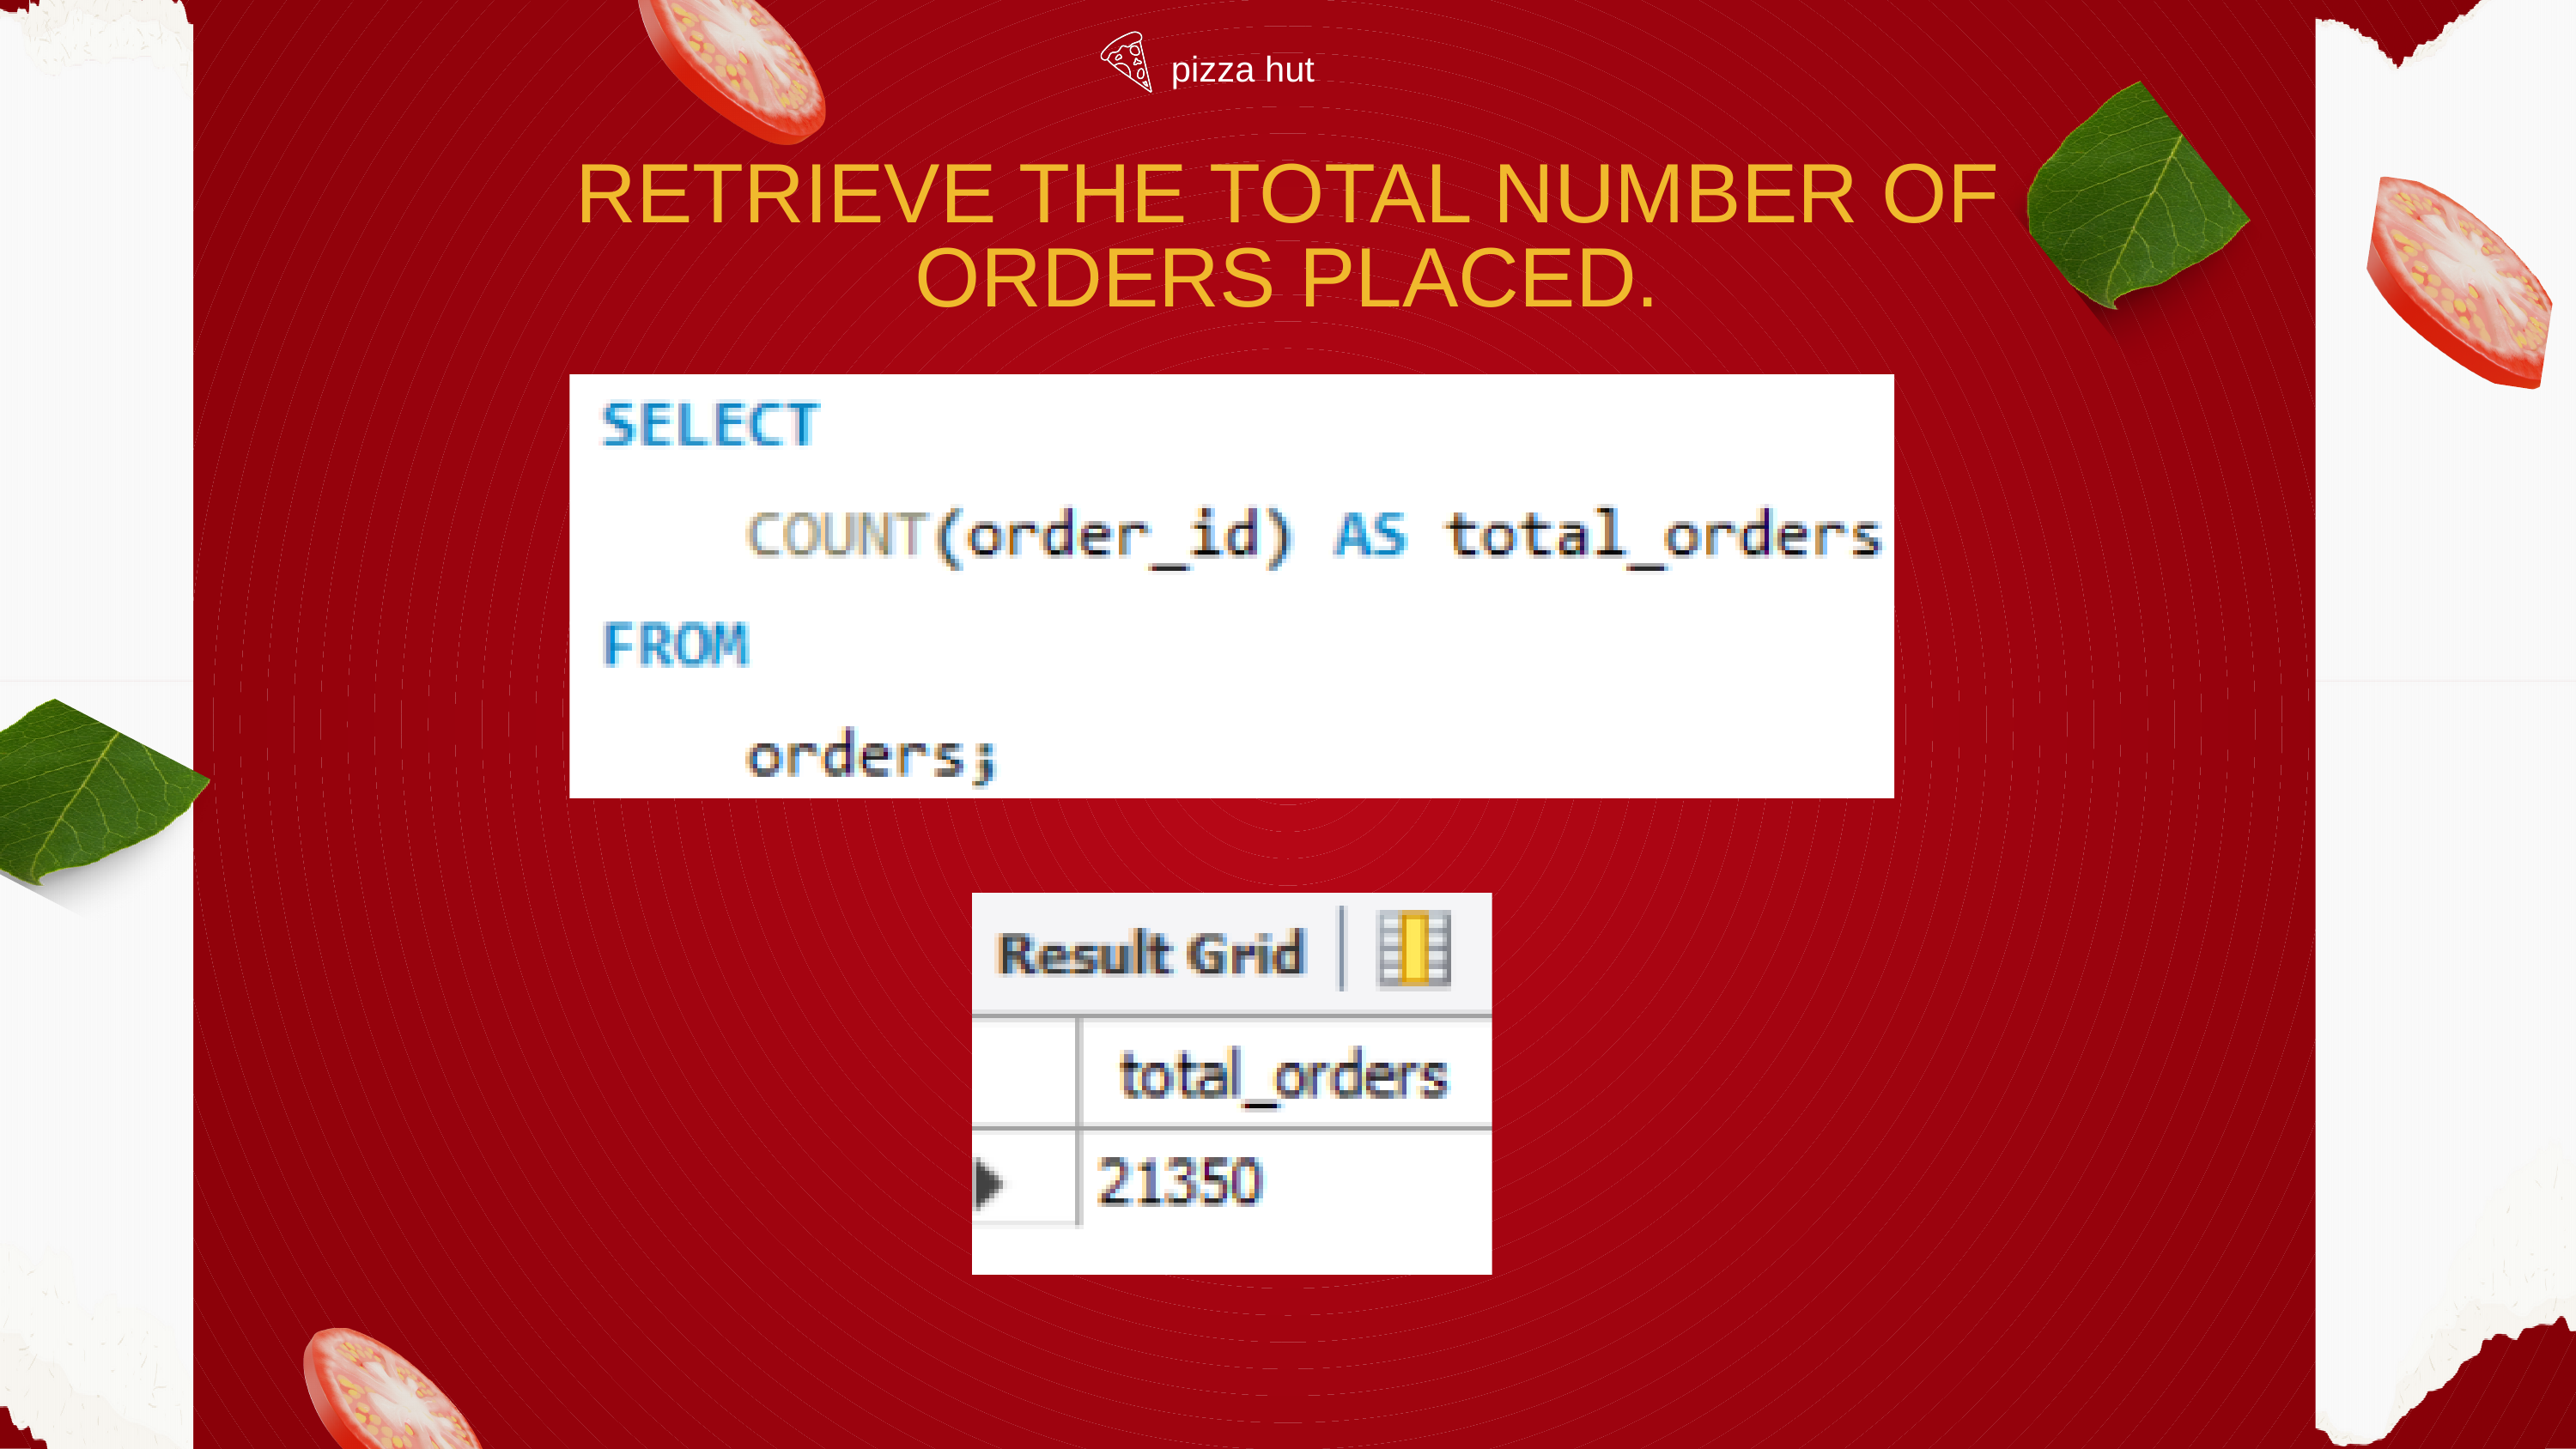

pizza hut
RETRIEVE THE TOTAL NUMBER OF ORDERS PLACED.